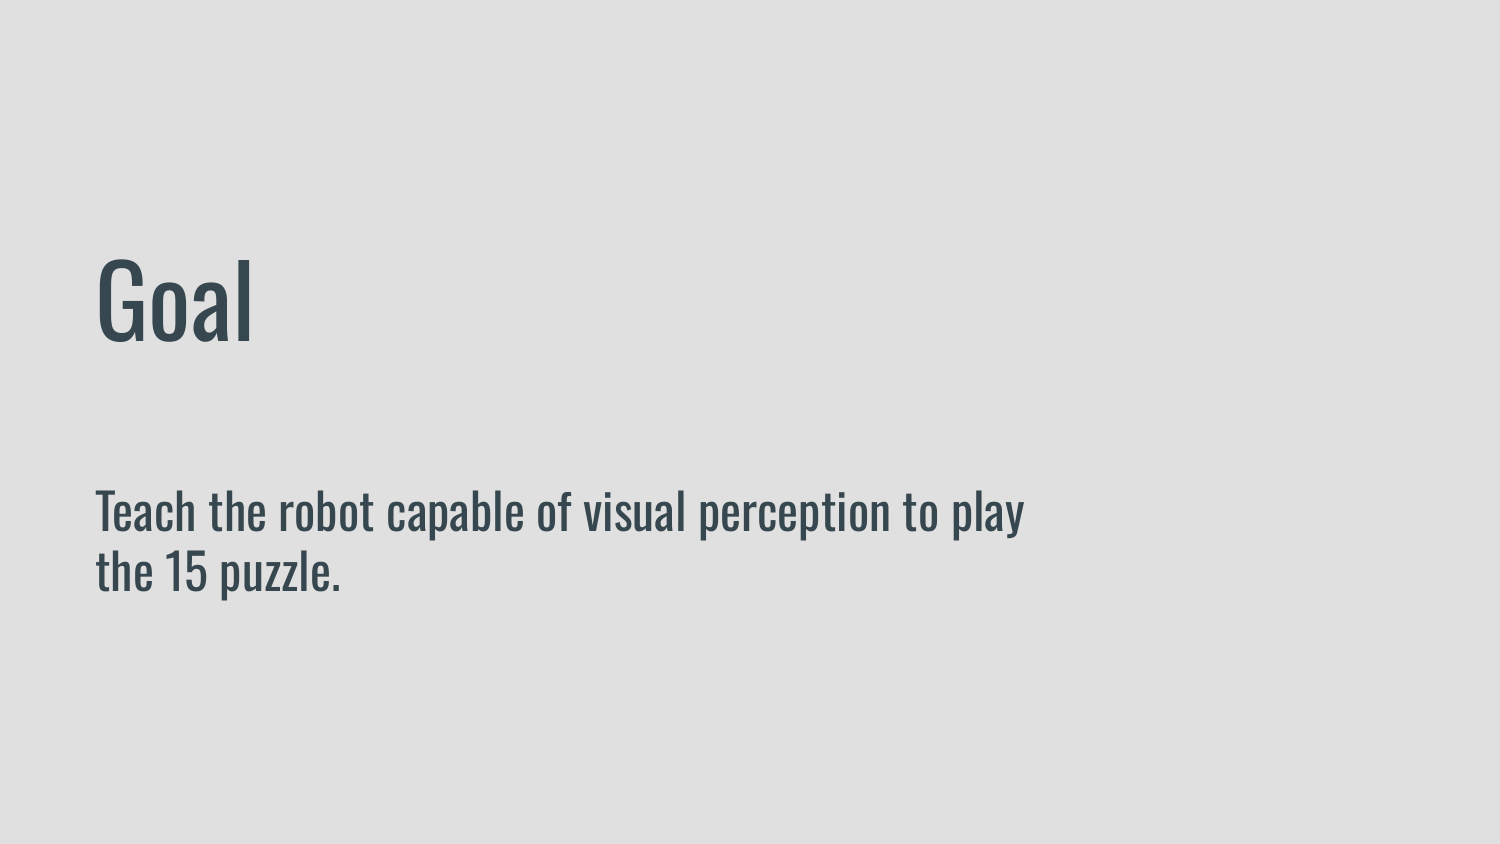

# Goal

Teach the robot capable of visual perception to play the 15 puzzle.